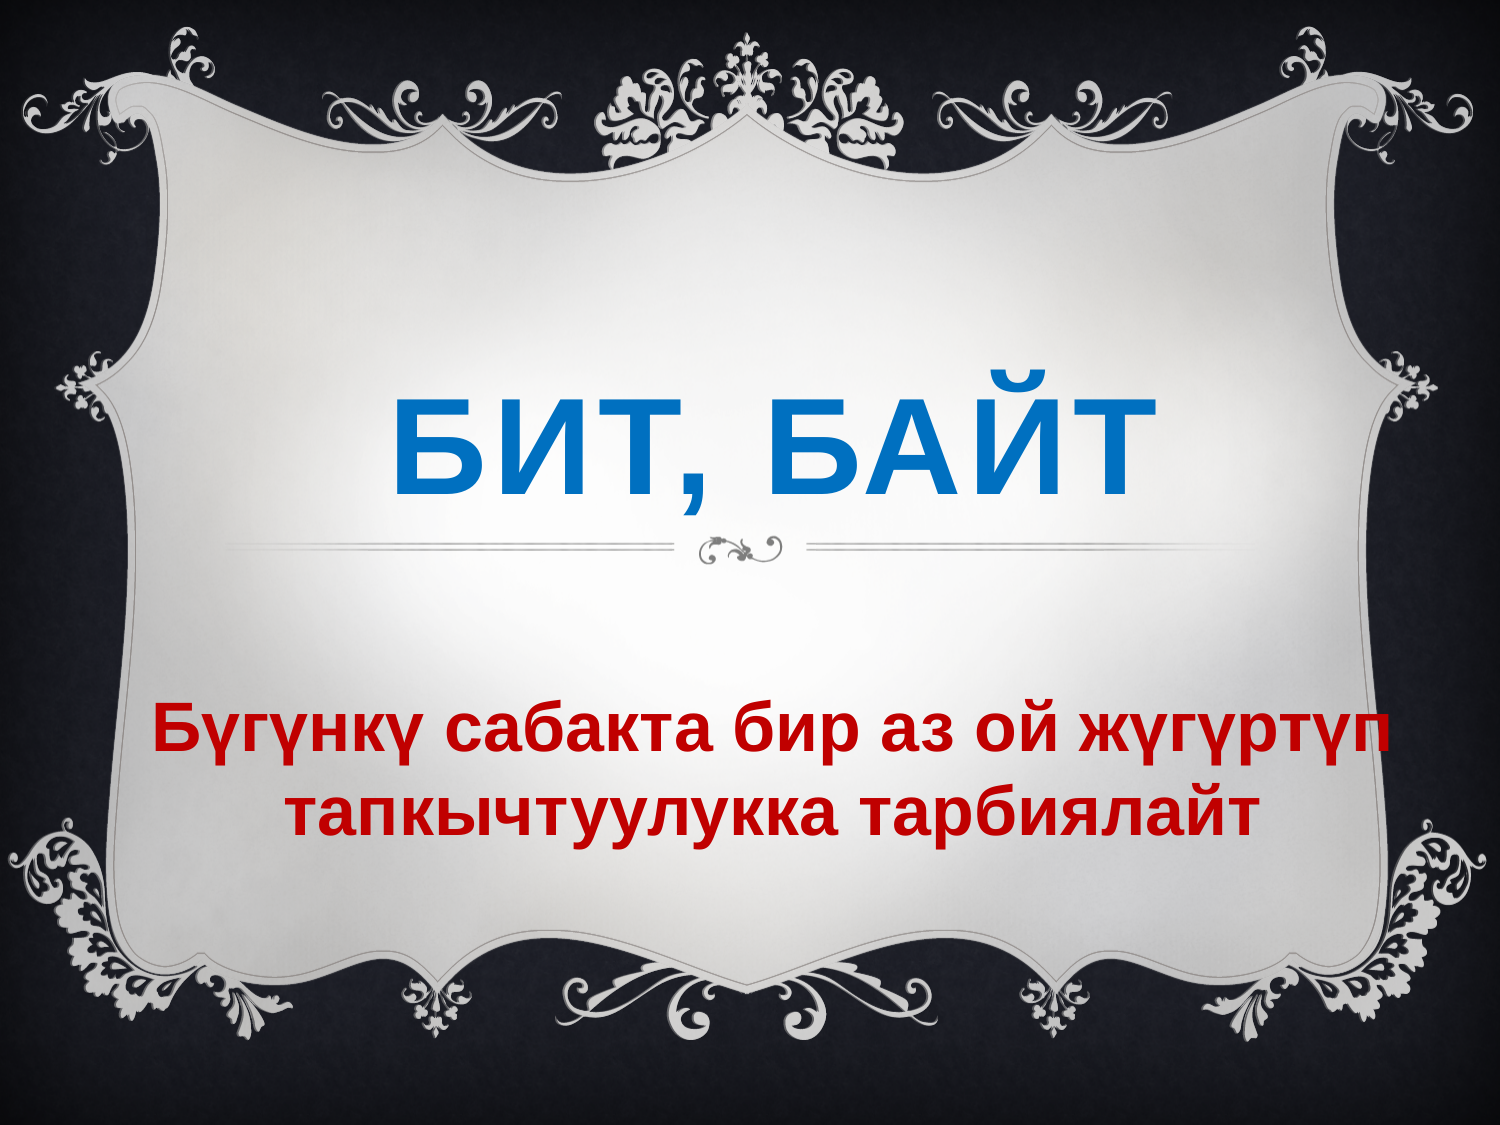

# Бит, Байт
Бүгүнкү сабакта бир аз ой жүгүртүп
тапкычтуулукка тарбиялайт